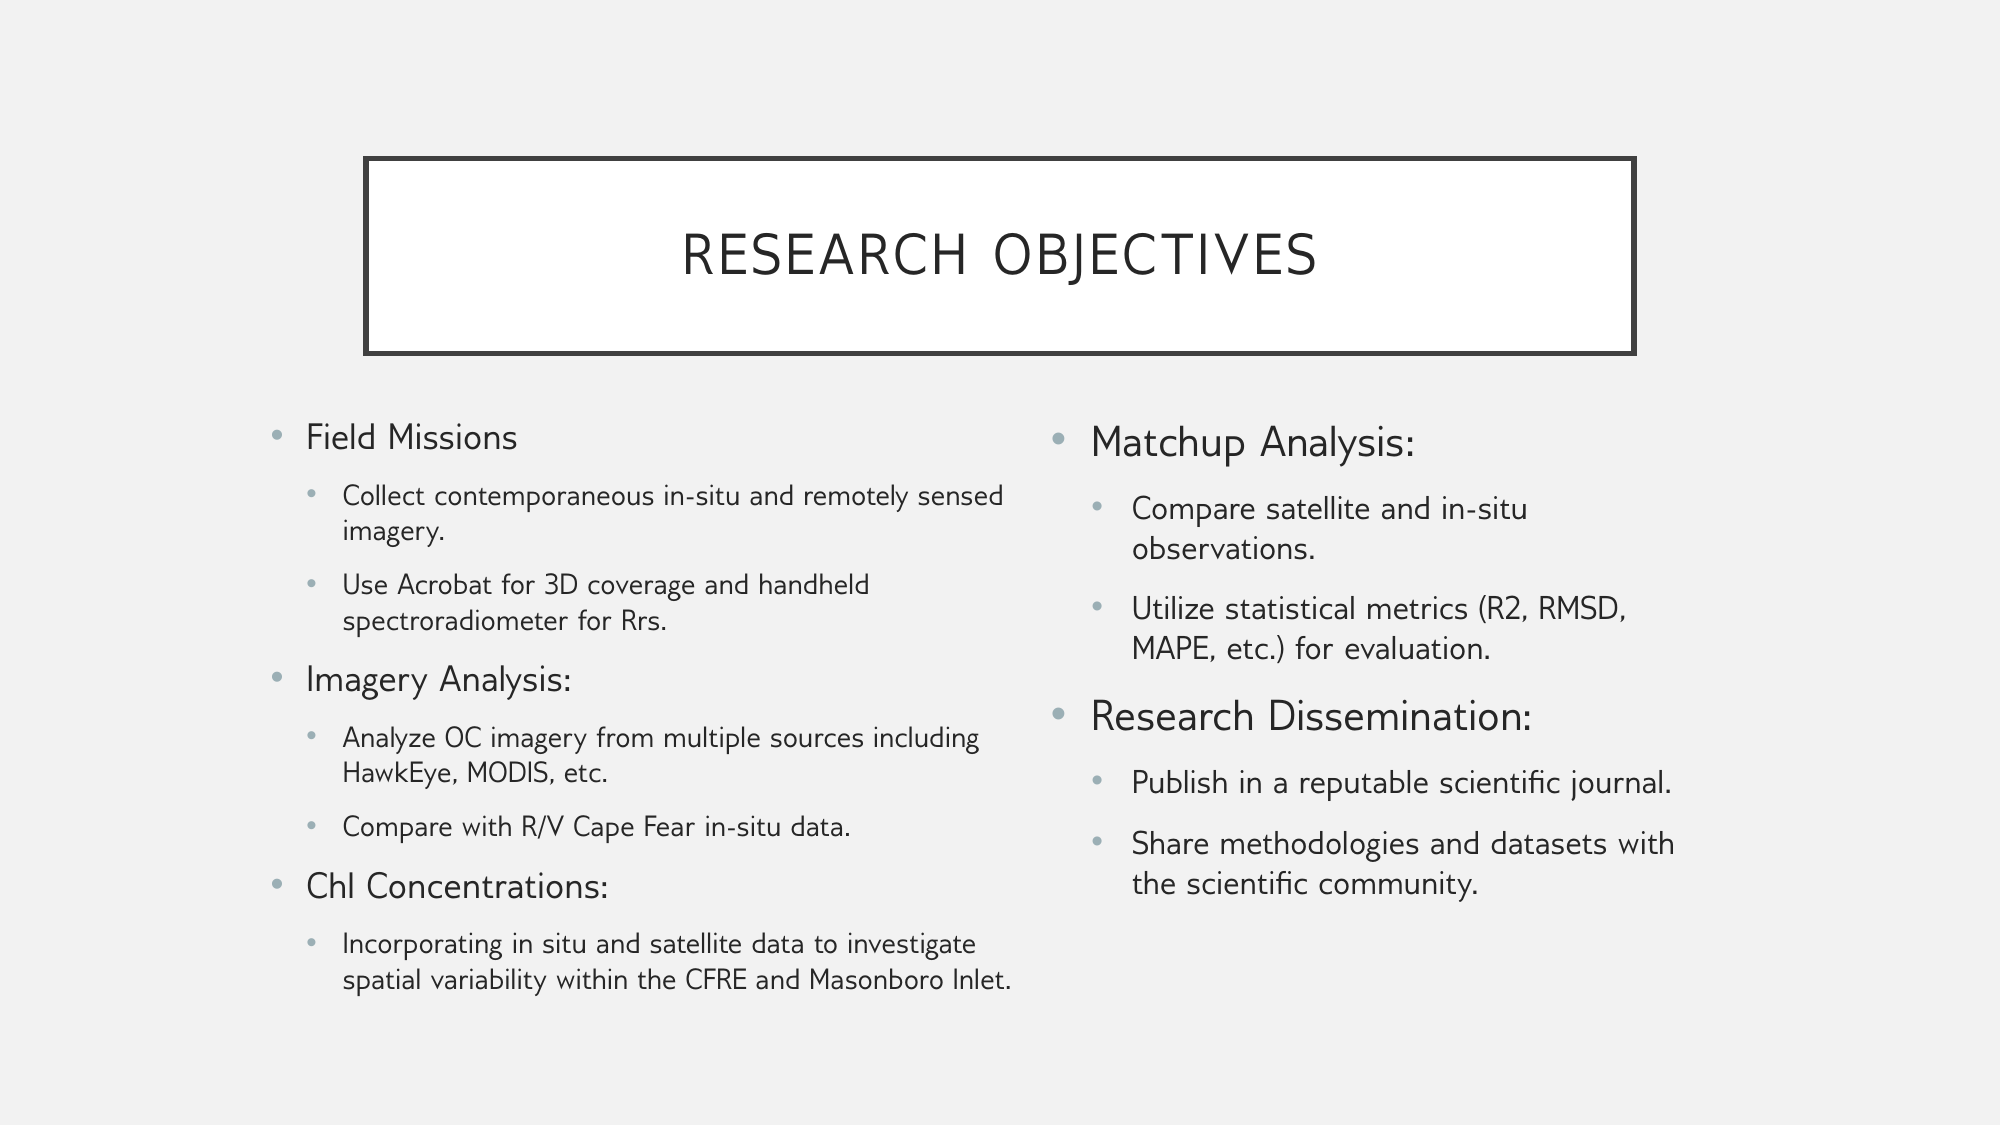

# Research Objectives
Field Missions
Collect contemporaneous in-situ and remotely sensed imagery.
Use Acrobat for 3D coverage and handheld spectroradiometer for Rrs.
Imagery Analysis:
Analyze OC imagery from multiple sources including HawkEye, MODIS, etc.
Compare with R/V Cape Fear in-situ data.
Chl Concentrations:
Incorporating in situ and satellite data to investigate spatial variability within the CFRE and Masonboro Inlet.
Matchup Analysis:
Compare satellite and in-situ observations.
Utilize statistical metrics (R2, RMSD, MAPE, etc.) for evaluation.
Research Dissemination:
Publish in a reputable scientific journal.
Share methodologies and datasets with the scientific community.